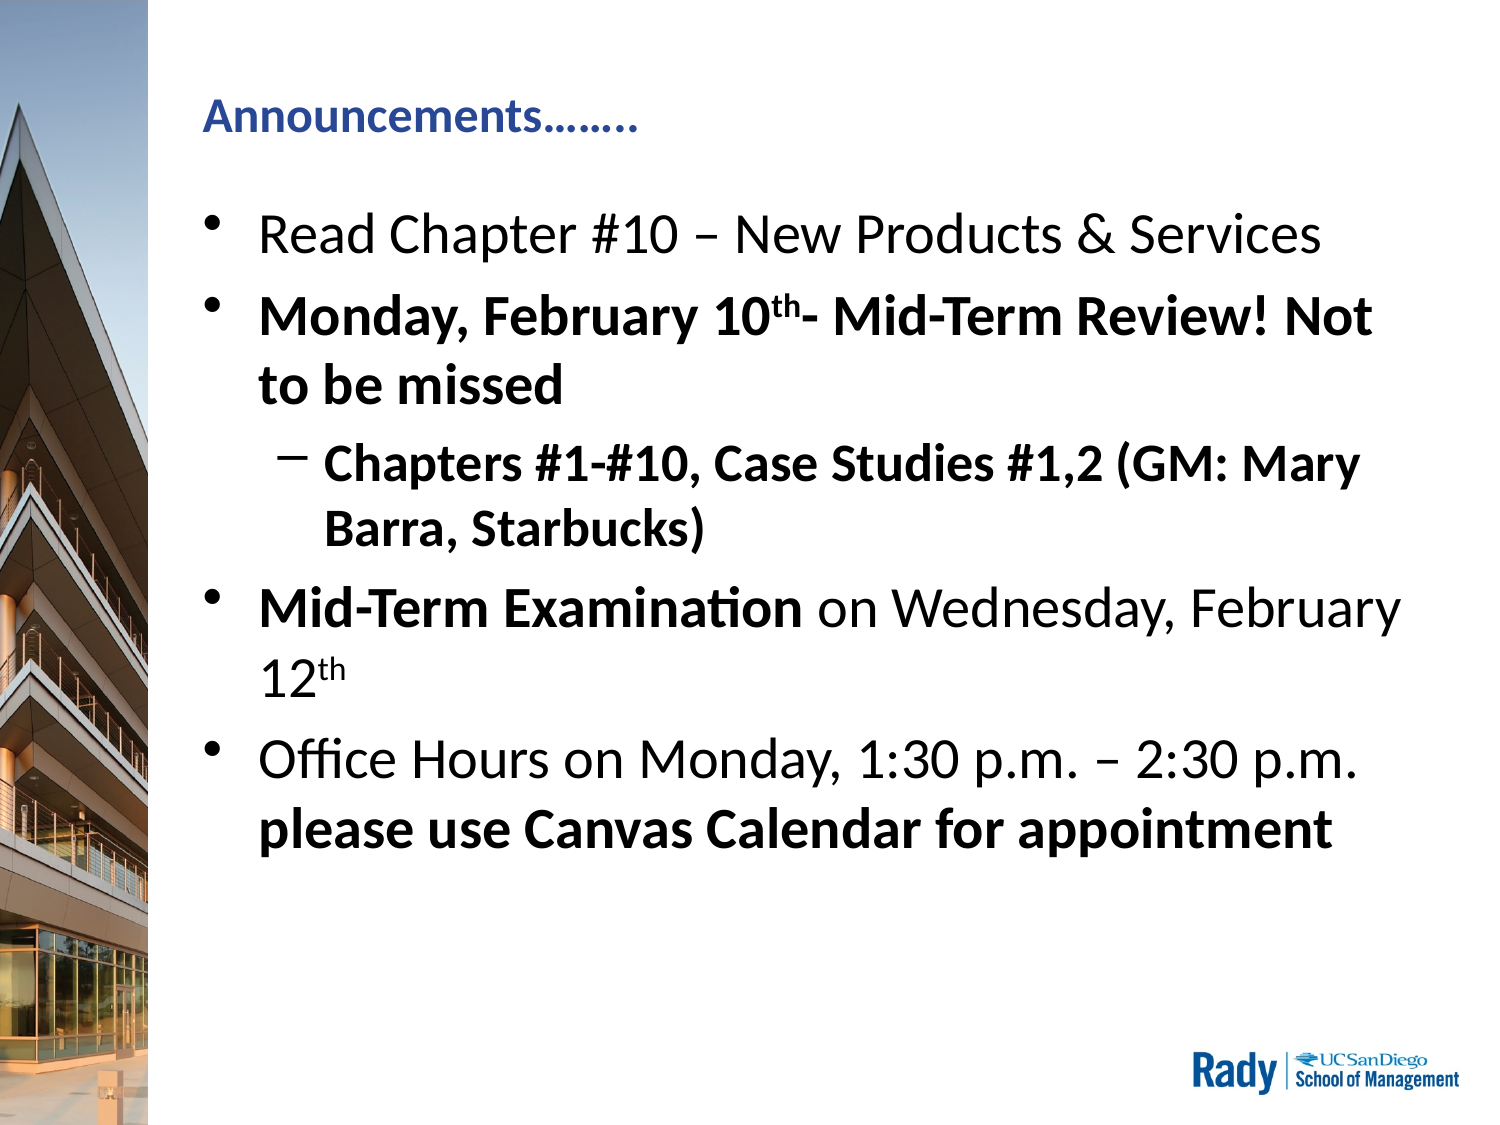

# Announcements……..
Read Chapter #10 – New Products & Services
Monday, February 10th- Mid-Term Review! Not to be missed
Chapters #1-#10, Case Studies #1,2 (GM: Mary Barra, Starbucks)
Mid-Term Examination on Wednesday, February 12th
Office Hours on Monday, 1:30 p.m. – 2:30 p.m. please use Canvas Calendar for appointment